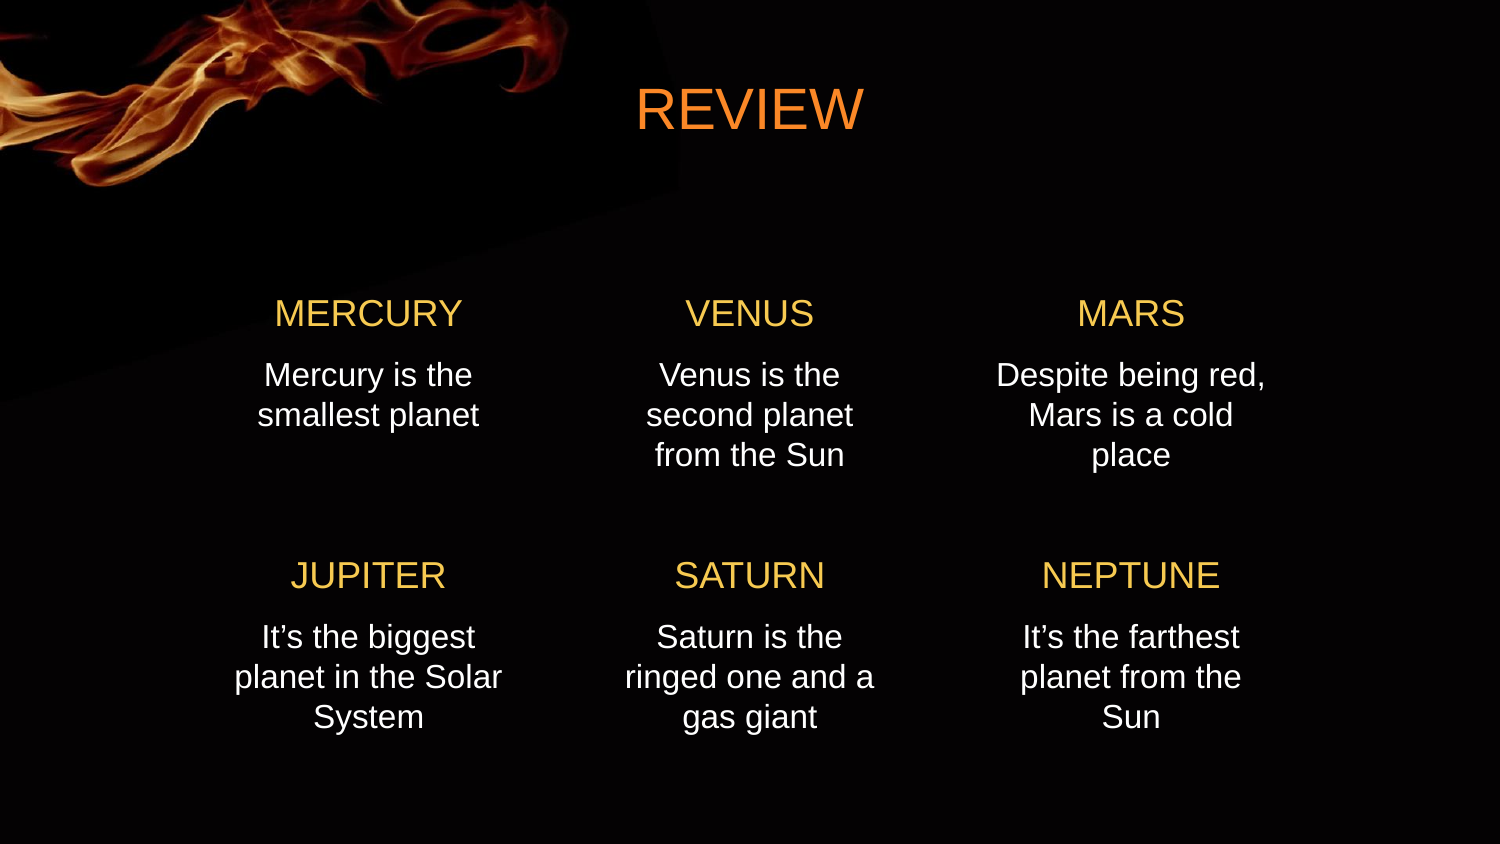

# REVIEW
MERCURY
VENUS
MARS
Mercury is the smallest planet
Venus is the second planet from the Sun

Despite being red, Mars is a cold place
JUPITER
SATURN
NEPTUNE
It’s the biggest planet in the Solar System
Saturn is the ringed one and a gas giant

It’s the farthest planet from the Sun